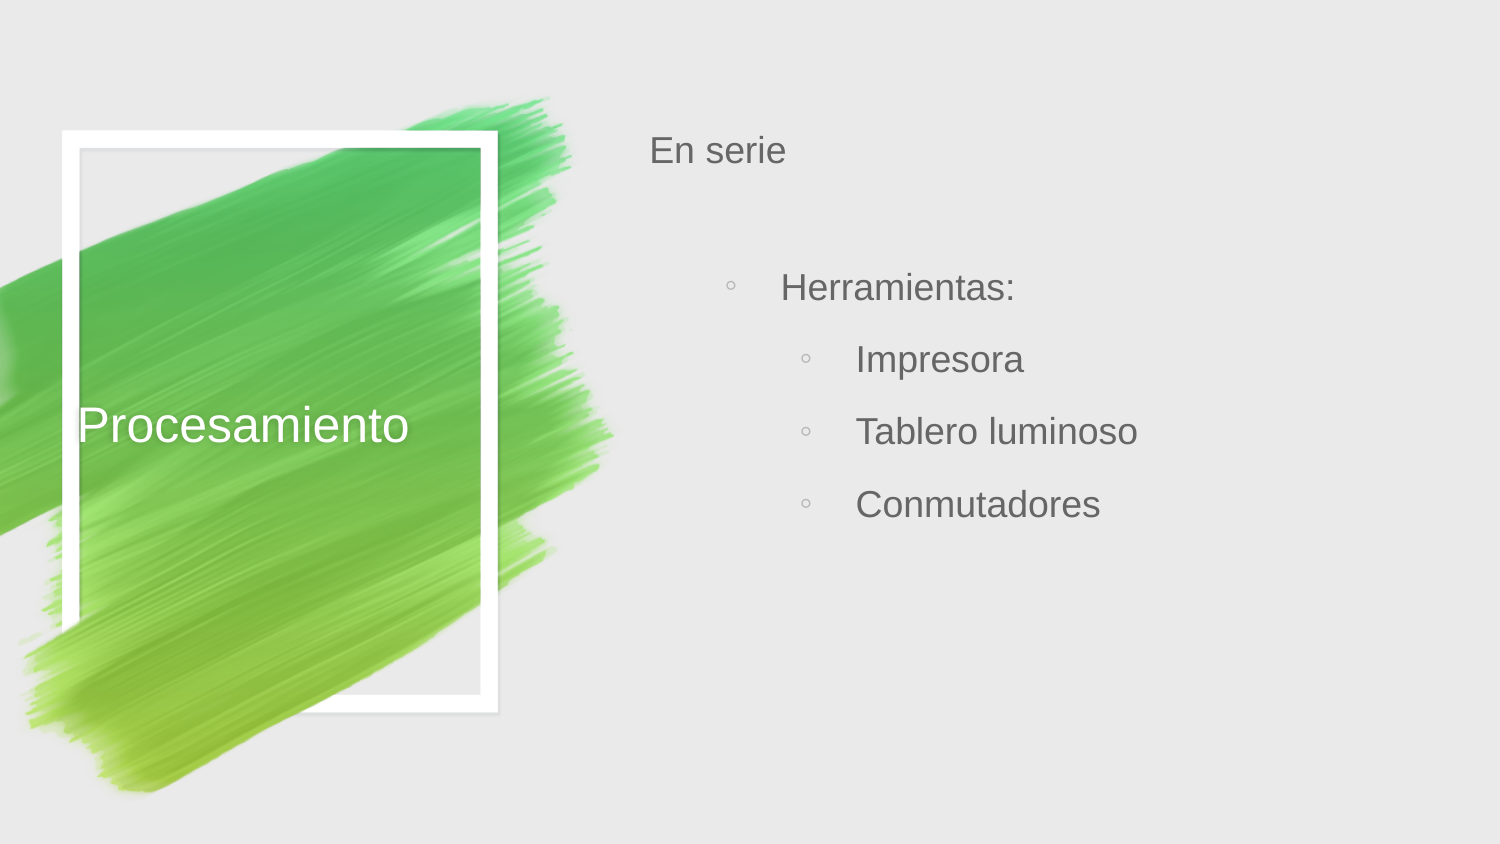

En serie

Herramientas:
Impresora
Tablero luminoso
Conmutadores

# Procesamiento